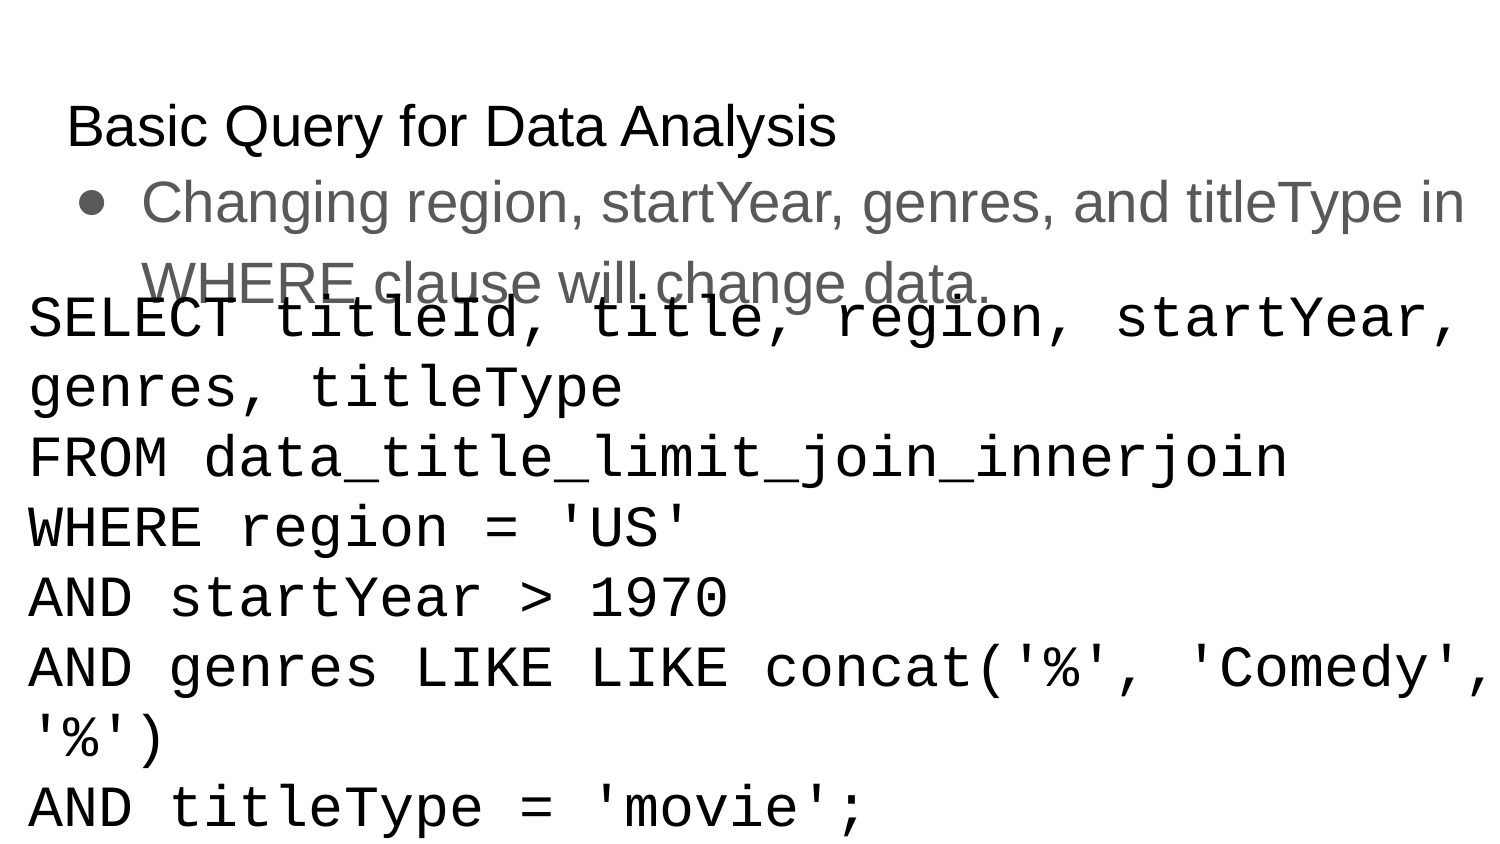

# Basic Query for Data Analysis
Changing region, startYear, genres, and titleType in WHERE clause will change data.

SELECT titleId, title, region, startYear, genres, titleType
FROM data_title_limit_join_innerjoin
WHERE region = 'US'
AND startYear > 1970
AND genres LIKE LIKE concat('%', 'Comedy', '%')
AND titleType = 'movie';